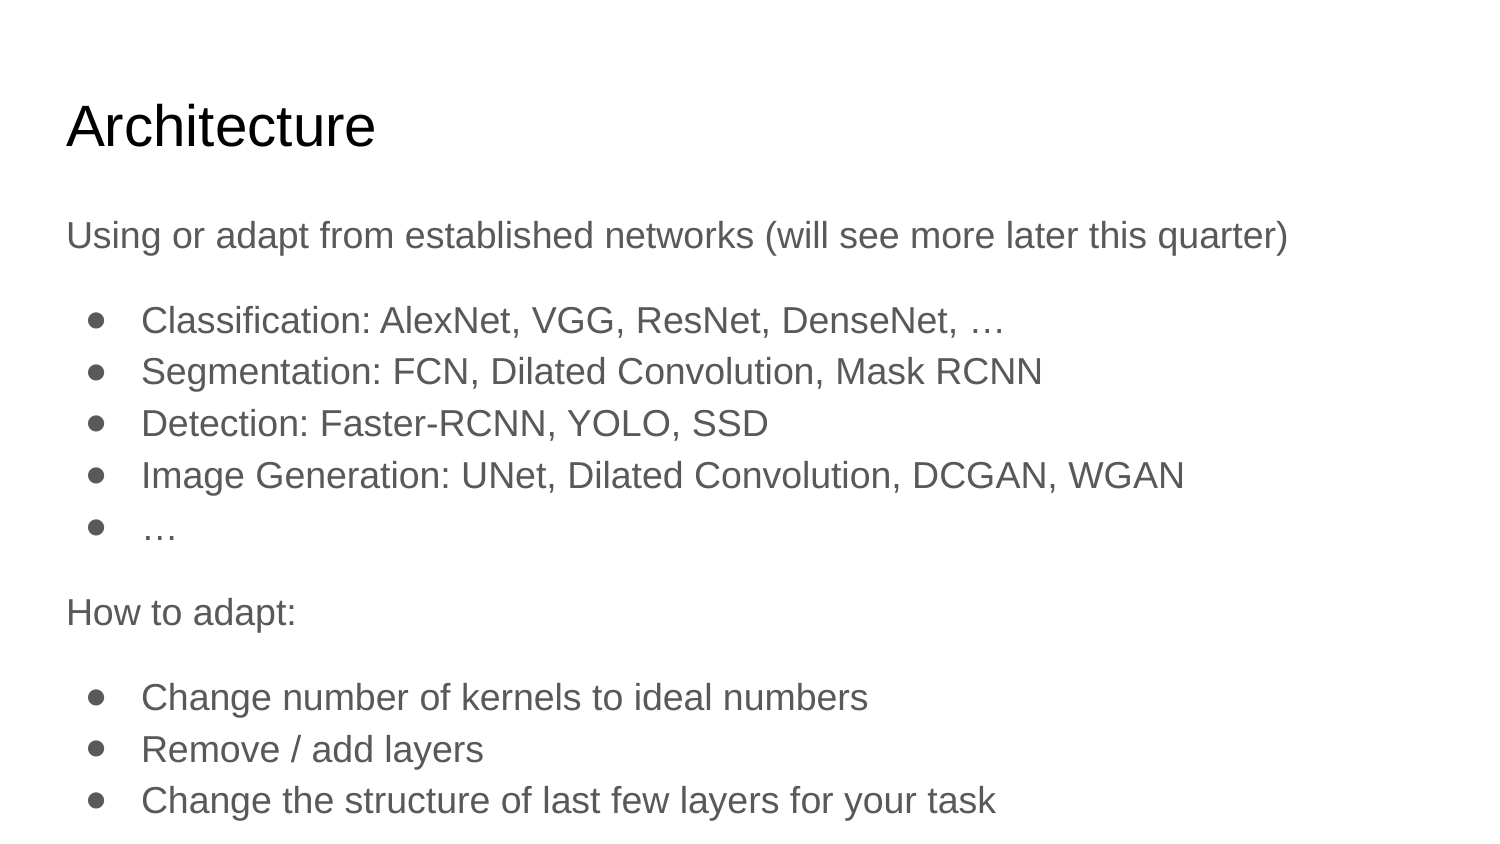

# Architecture
Using or adapt from established networks (will see more later this quarter)
Classification: AlexNet, VGG, ResNet, DenseNet, …
Segmentation: FCN, Dilated Convolution, Mask RCNN
Detection: Faster-RCNN, YOLO, SSD
Image Generation: UNet, Dilated Convolution, DCGAN, WGAN
…
How to adapt:
Change number of kernels to ideal numbers
Remove / add layers
Change the structure of last few layers for your task